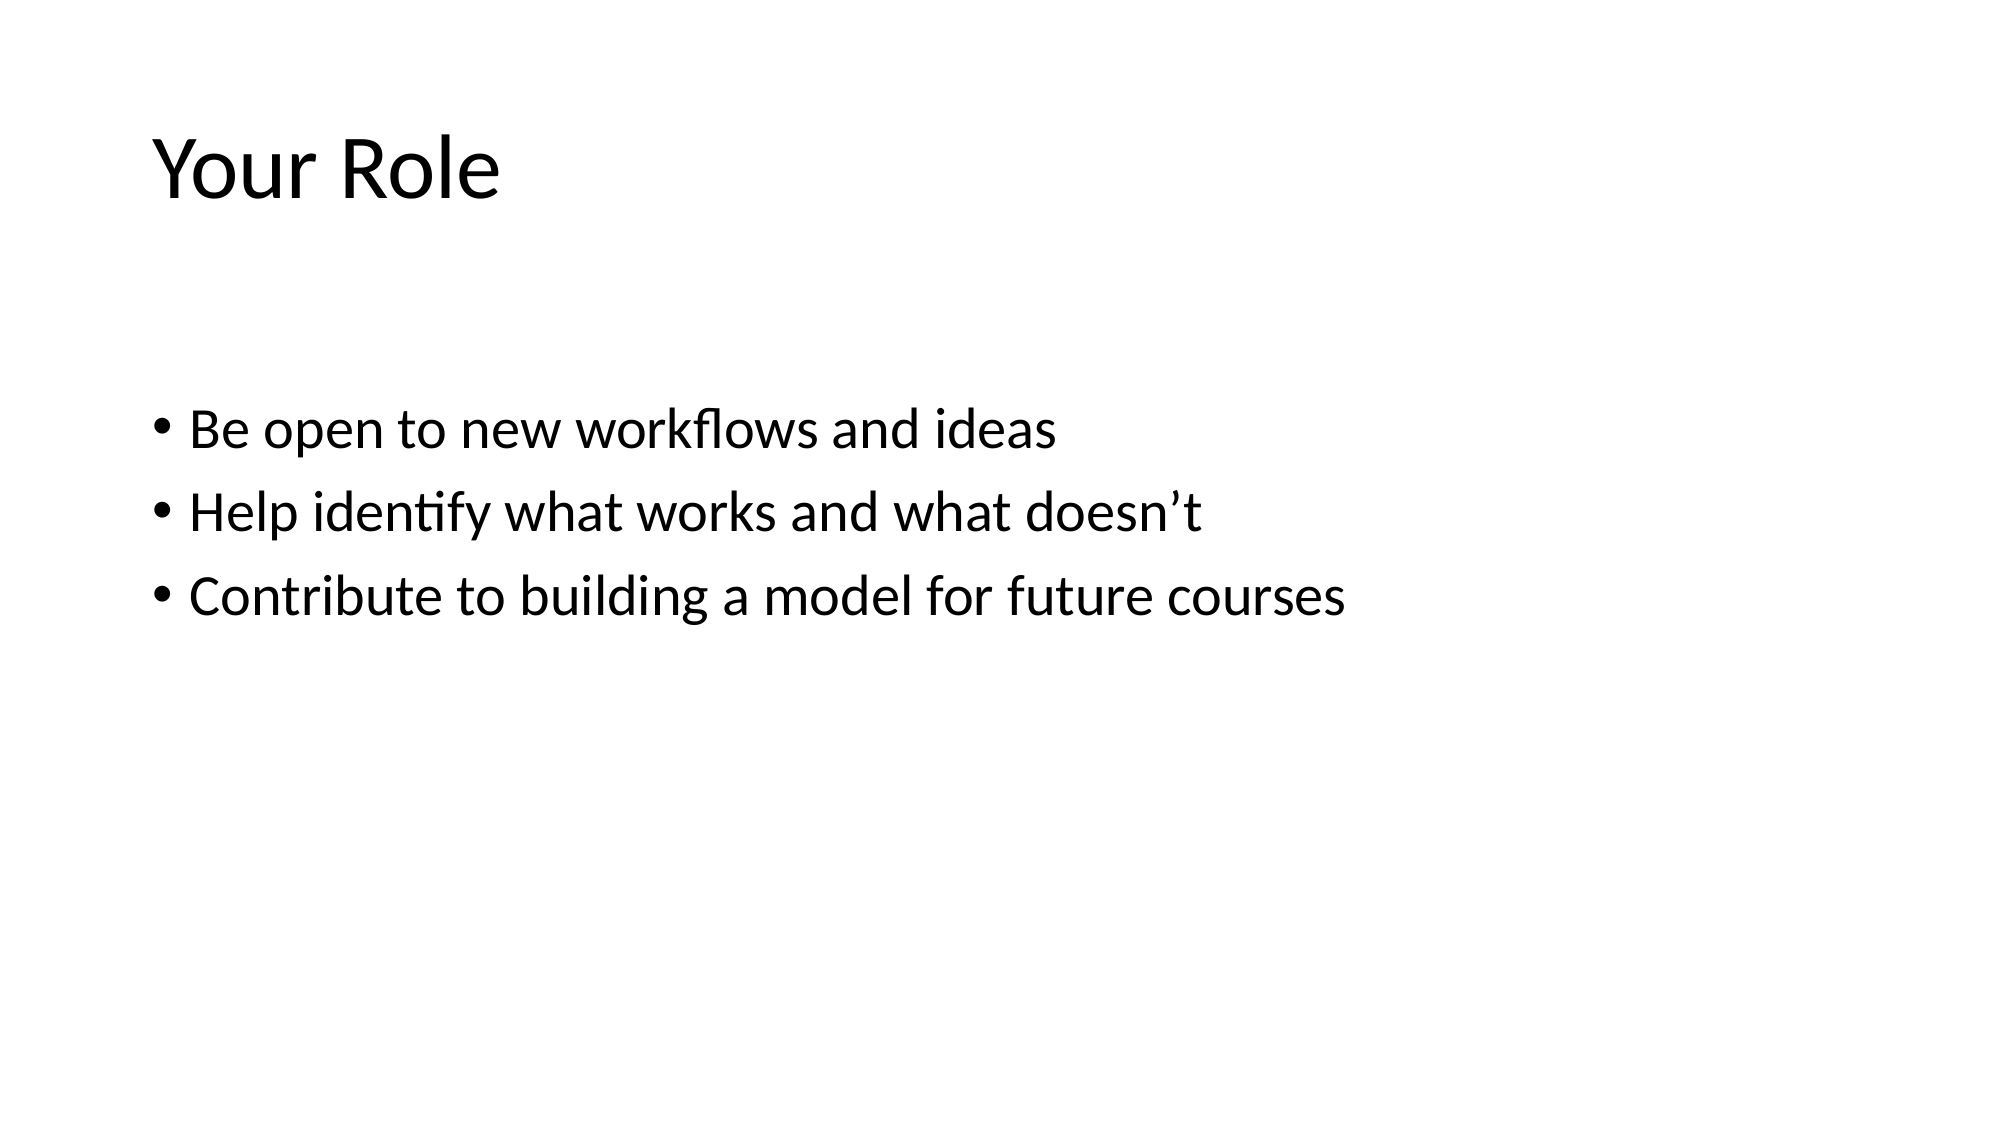

# Your Role

Be open to new workflows and ideas
Help identify what works and what doesn’t
Contribute to building a model for future courses